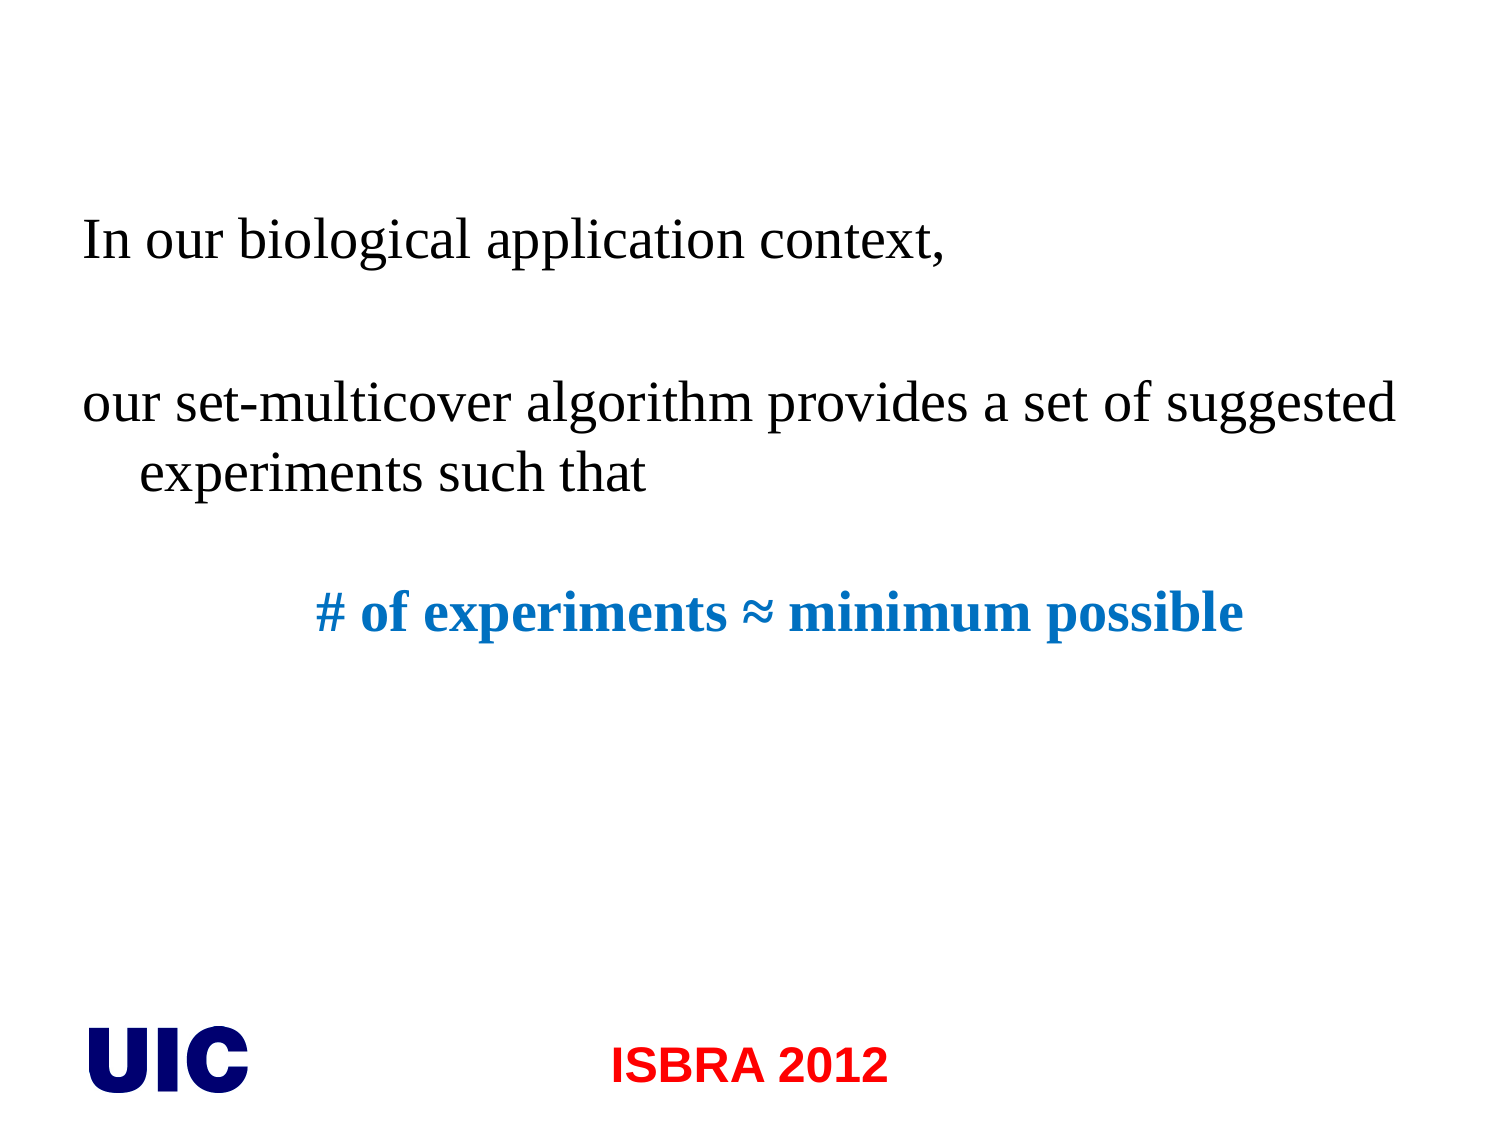

In our biological application context,

our set-multicover algorithm provides a set of suggested experiments such that

# of experiments ≈ minimum possible
ISBRA 2012